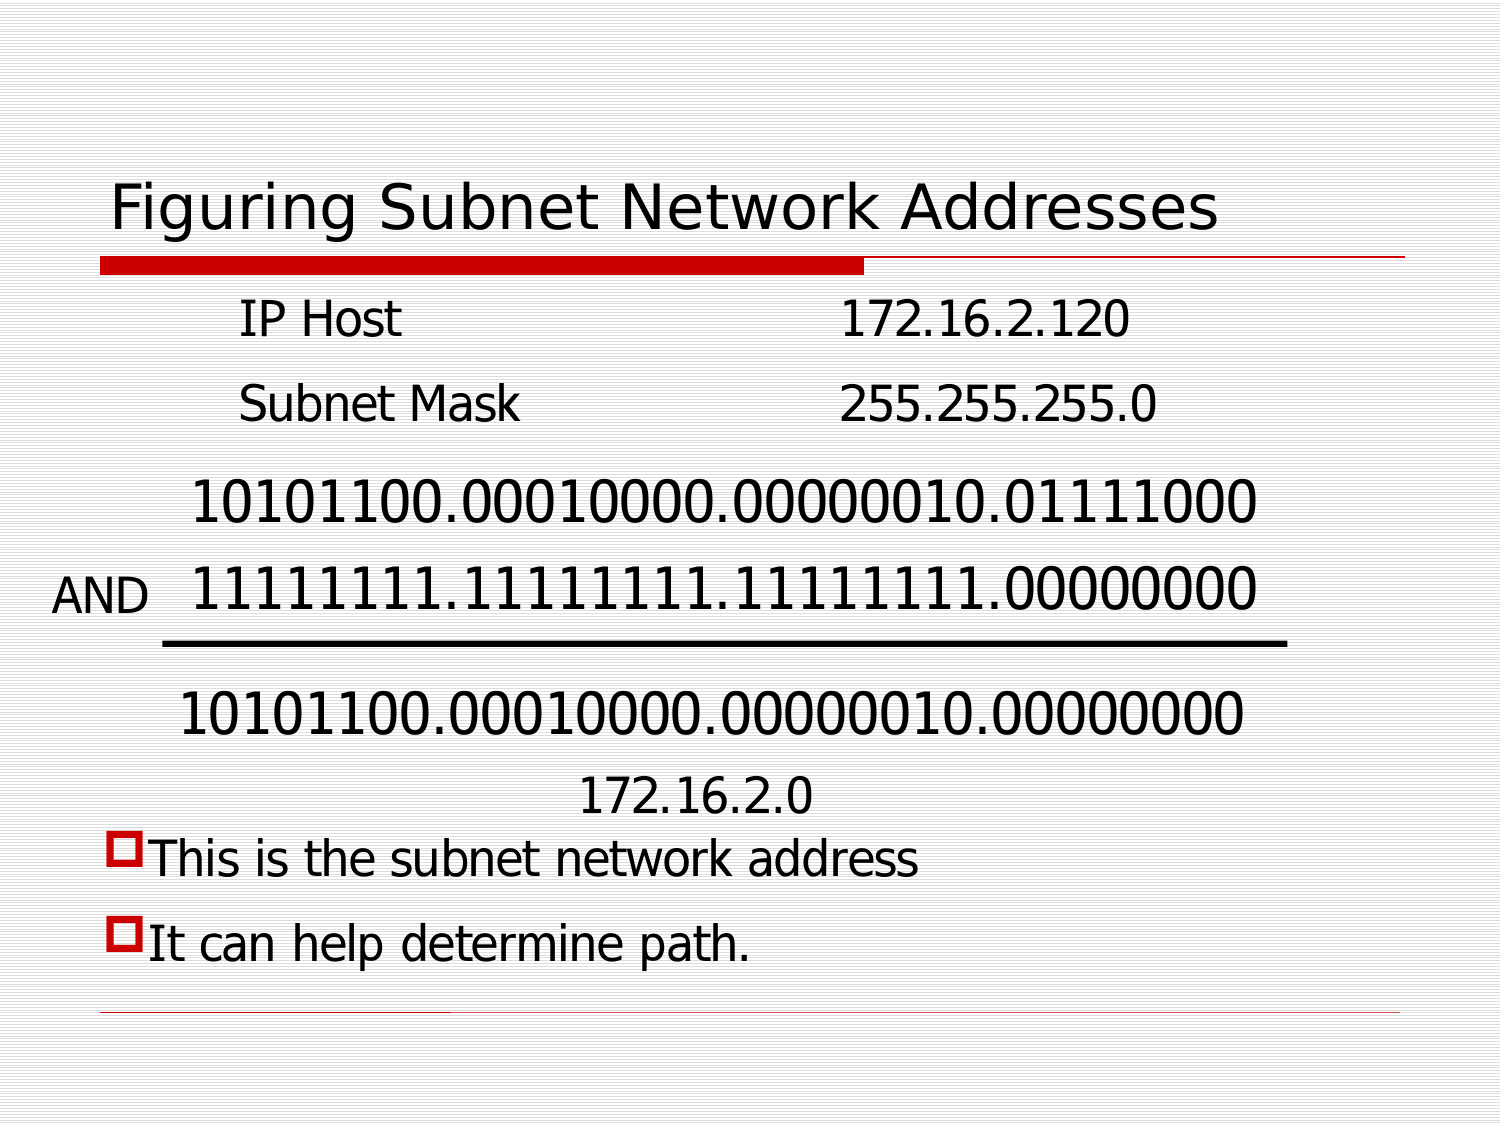

# Figuring Subnet Network Addresses
IP Host			172.16.2.120
Subnet Mask			255.255.255.0
10101100.00010000.00000010.01111000
11111111.11111111.11111111.00000000

AND
10101100.00010000.00000010.00000000
172.16.2.0
This is the subnet network address
It can help determine path.